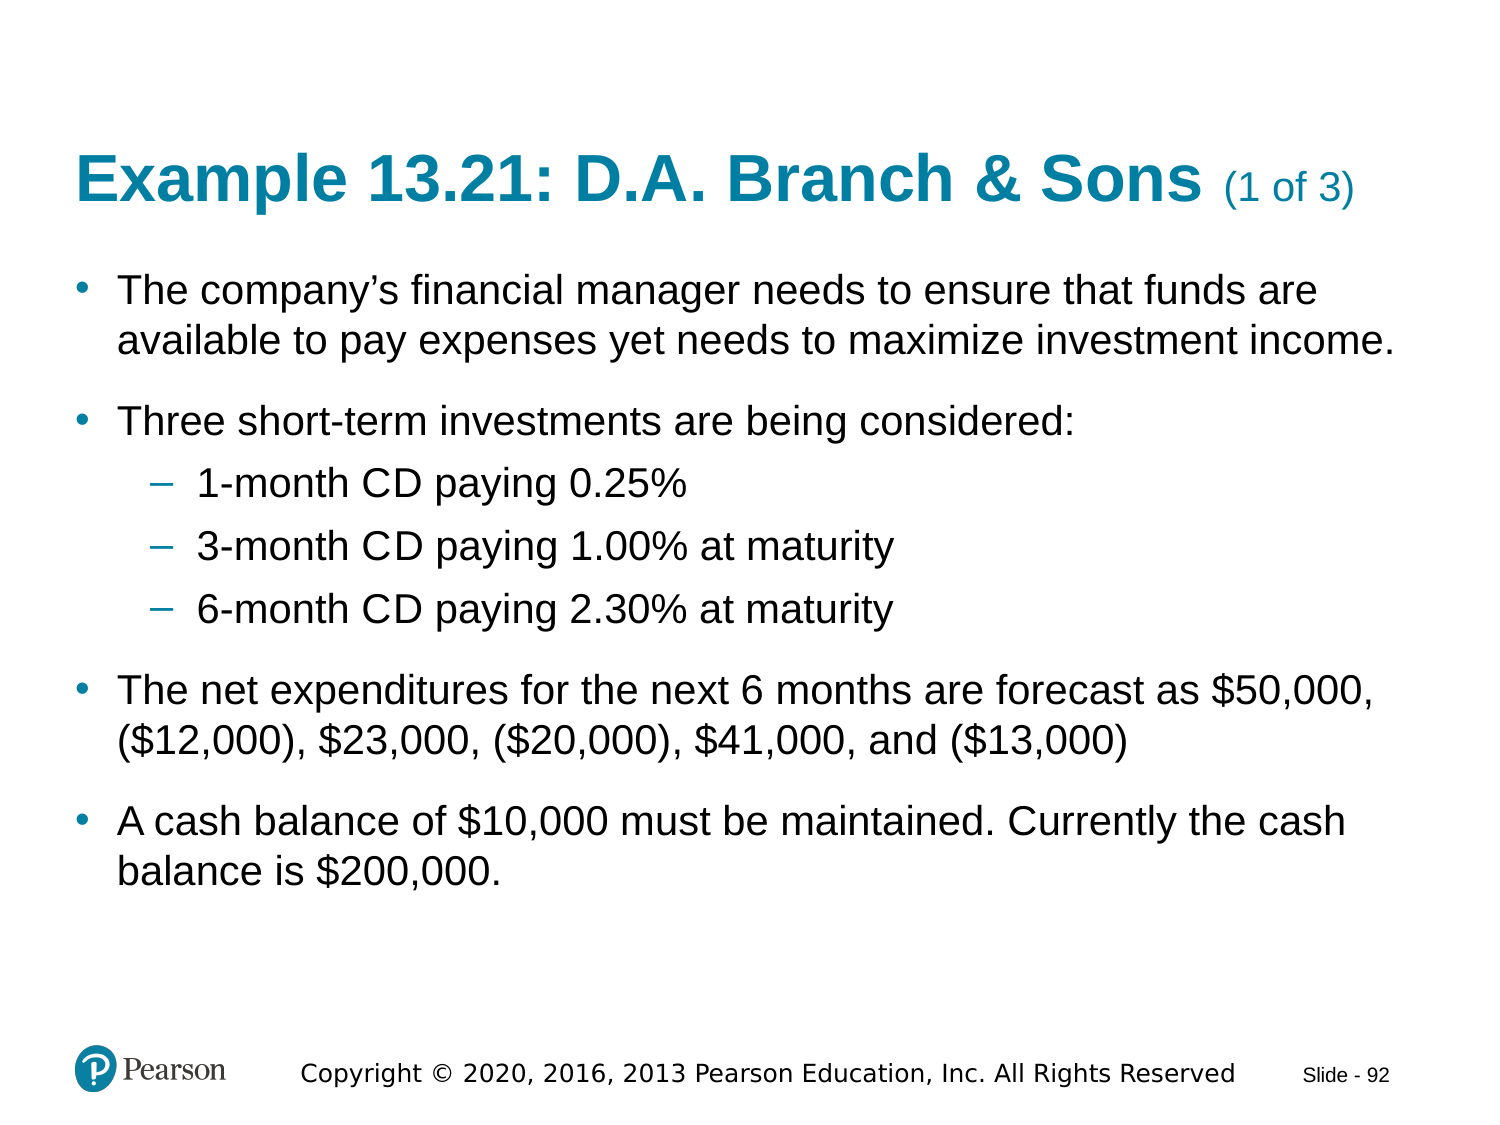

# Example 13.21: D.A. Branch & Sons (1 of 3)
The company’s financial manager needs to ensure that funds are available to pay expenses yet needs to maximize investment income.
Three short-term investments are being considered:
1-month C  D paying 0.25%
3-month C    D paying 1.00% at maturity
6-month C   D paying 2.30% at maturity
The net expenditures for the next 6 months are forecast as $50,000, ($12,000), $23,000, ($20,000), $41,000, and ($13,000)
A cash balance of $10,000 must be maintained. Currently the cash balance is $200,000.